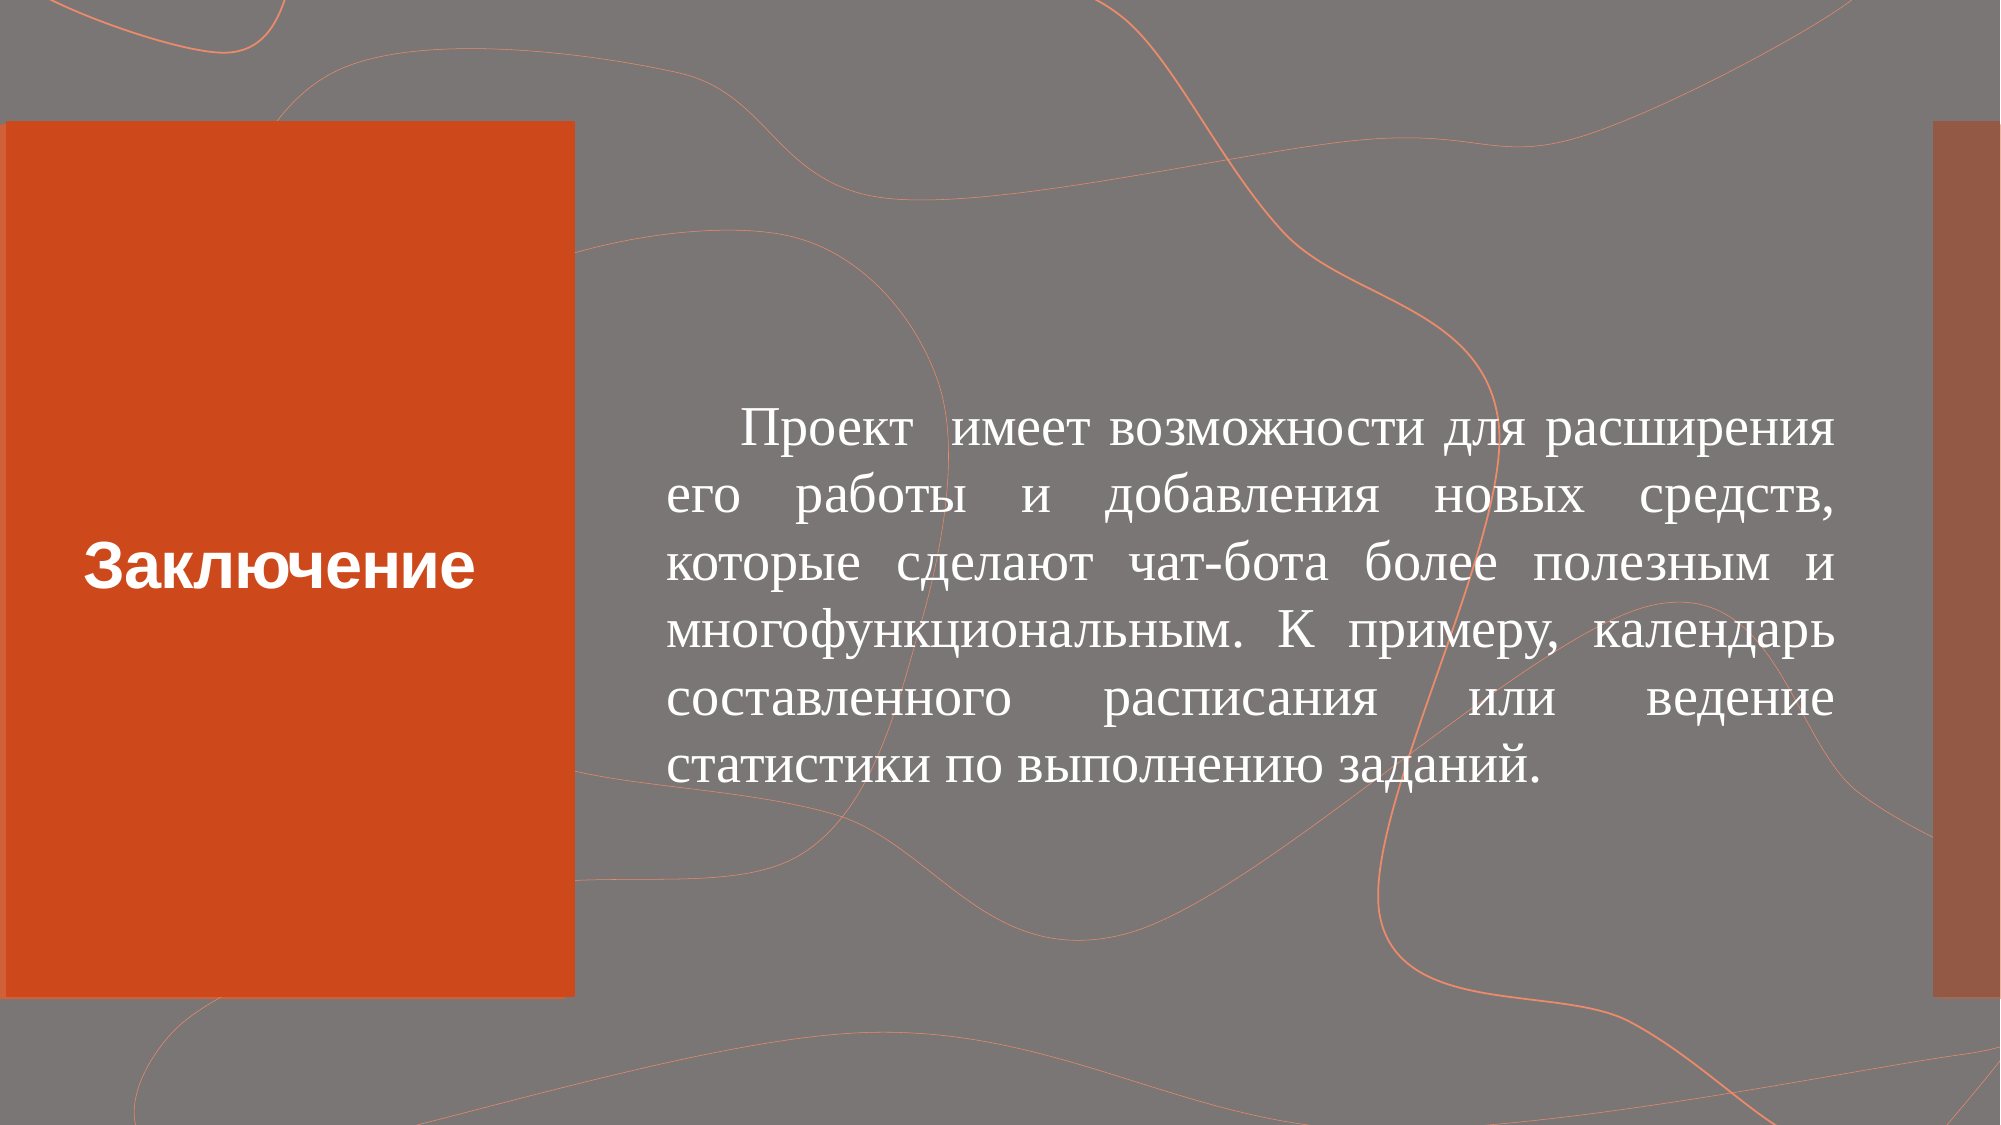

Проект  имеет возможности для расширения его работы и добавления новых средств, которые сделают чат-бота более полезным и многофункциональным. К примеру, календарь составленного расписания или ведение статистики по выполнению заданий.
# Заключение